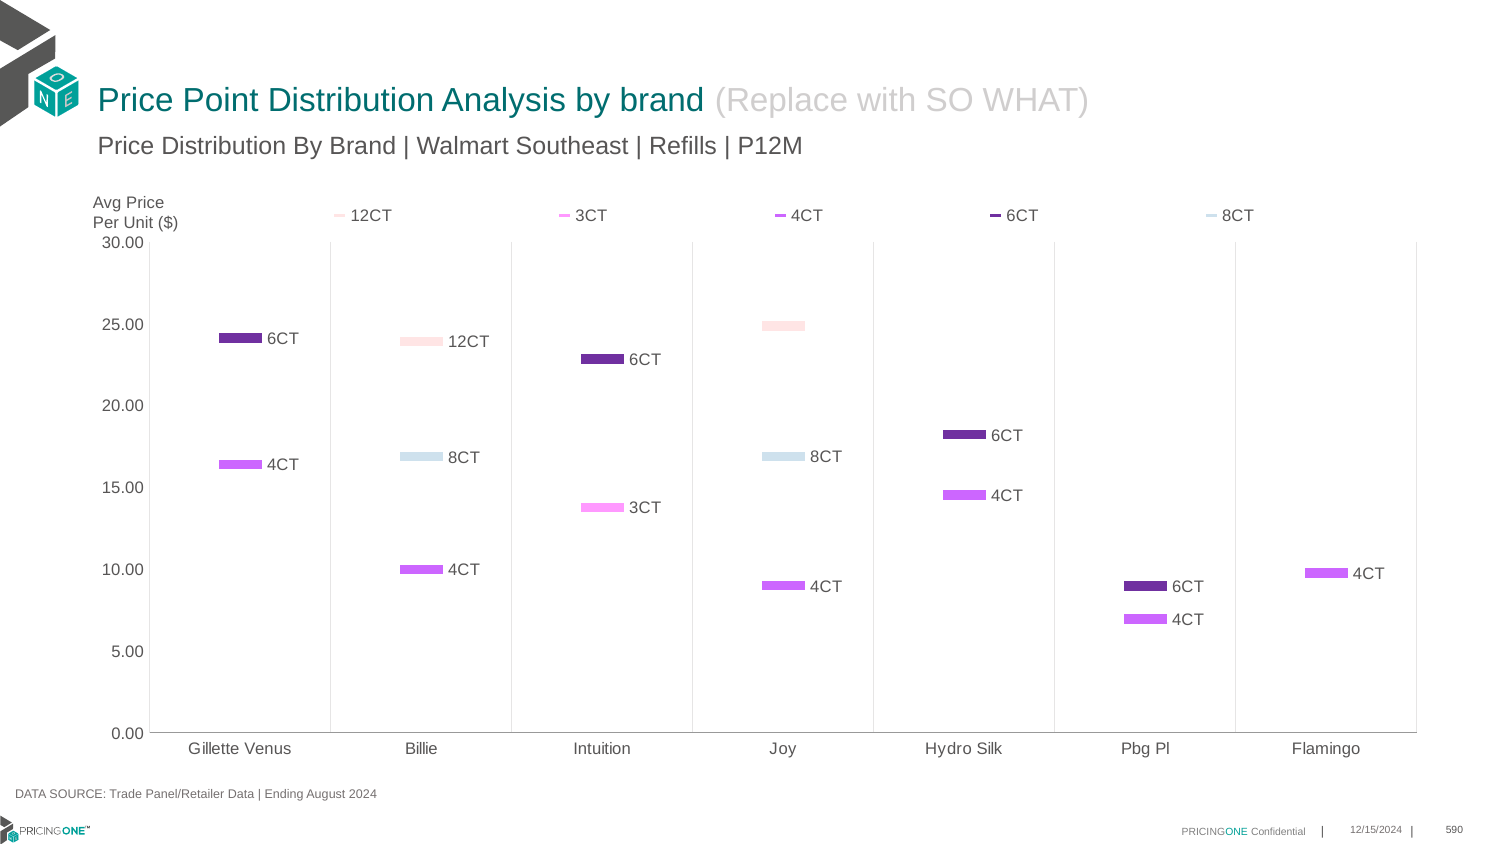

# Price Point Distribution Analysis by brand (Replace with SO WHAT)
Price Distribution By Brand | Walmart Southeast | Refills | P12M

### Chart

| Category | 12CT | 3CT | 4CT | 6CT | 8CT |
|---|---|---|---|---|---|
| Gillette Venus | None | None | 16.400390729963235 | 24.122002226702374 | None |
| Billie | 23.930577129884096 | None | 9.969963950464251 | None | 16.86778076428655 |
| Intuition | None | 13.769058310836357 | None | 22.845041056397847 | None |
| Joy | 24.870147255689425 | None | 8.979834197470998 | None | 16.895286112188415 |
| Hydro Silk | None | None | 14.535419434781959 | 18.21750951604133 | None |
| Pbg Pl | None | None | 6.948607680215585 | 8.957915799325491 | None |
| Flamingo | None | None | 9.767770835789225 | None | None |
Avg Price
Per Unit ($)
DATA SOURCE: Trade Panel/Retailer Data | Ending August 2024
12/15/2024
590